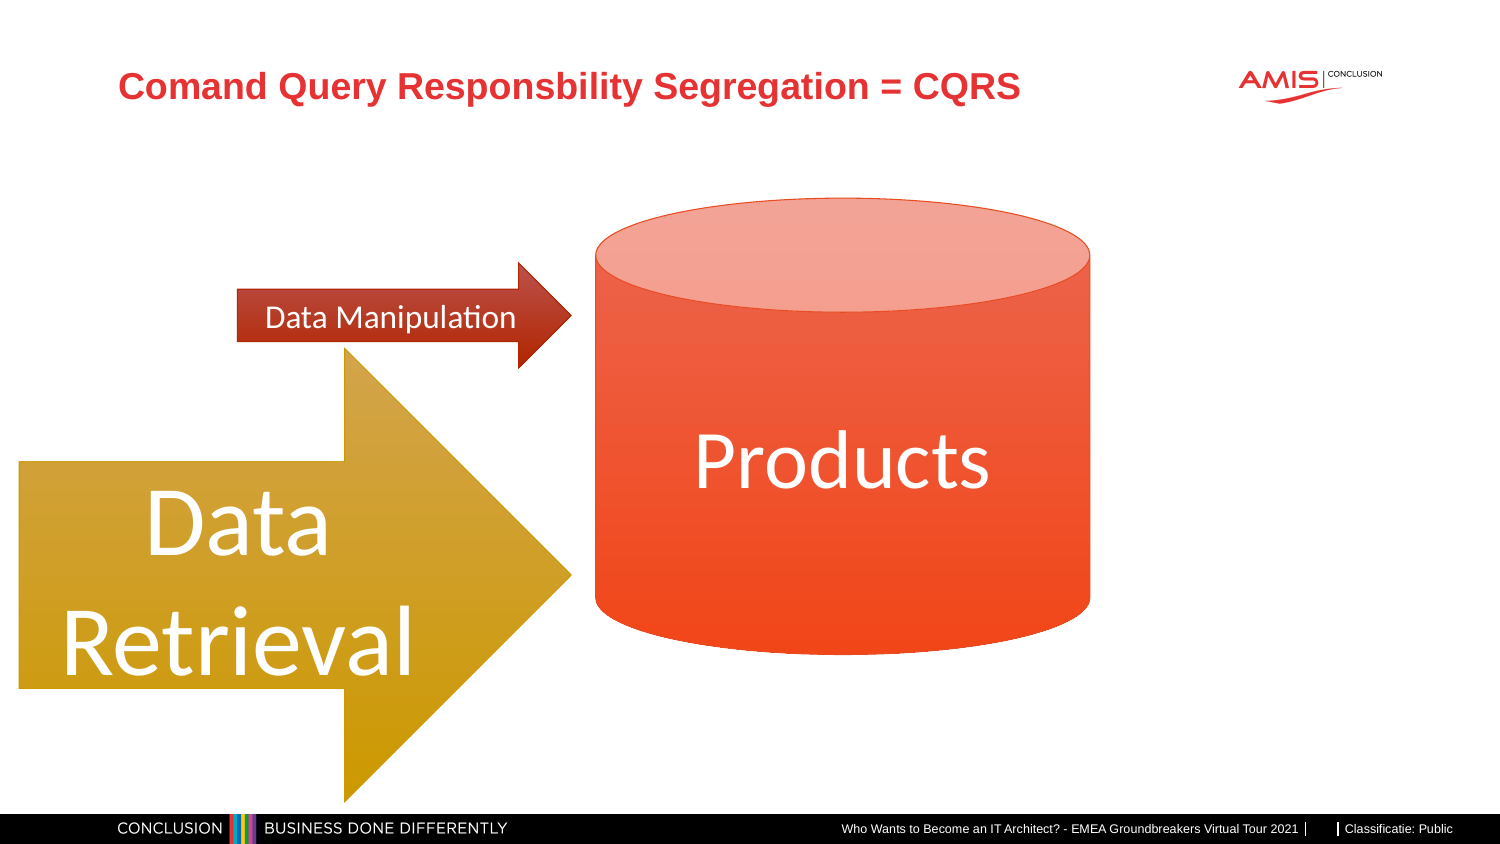

# Comand Query Responsbility Segregation = CQRS
Products
Data Manipulation
Data Retrieval
Who Wants to Become an IT Architect? - EMEA Groundbreakers Virtual Tour 2021